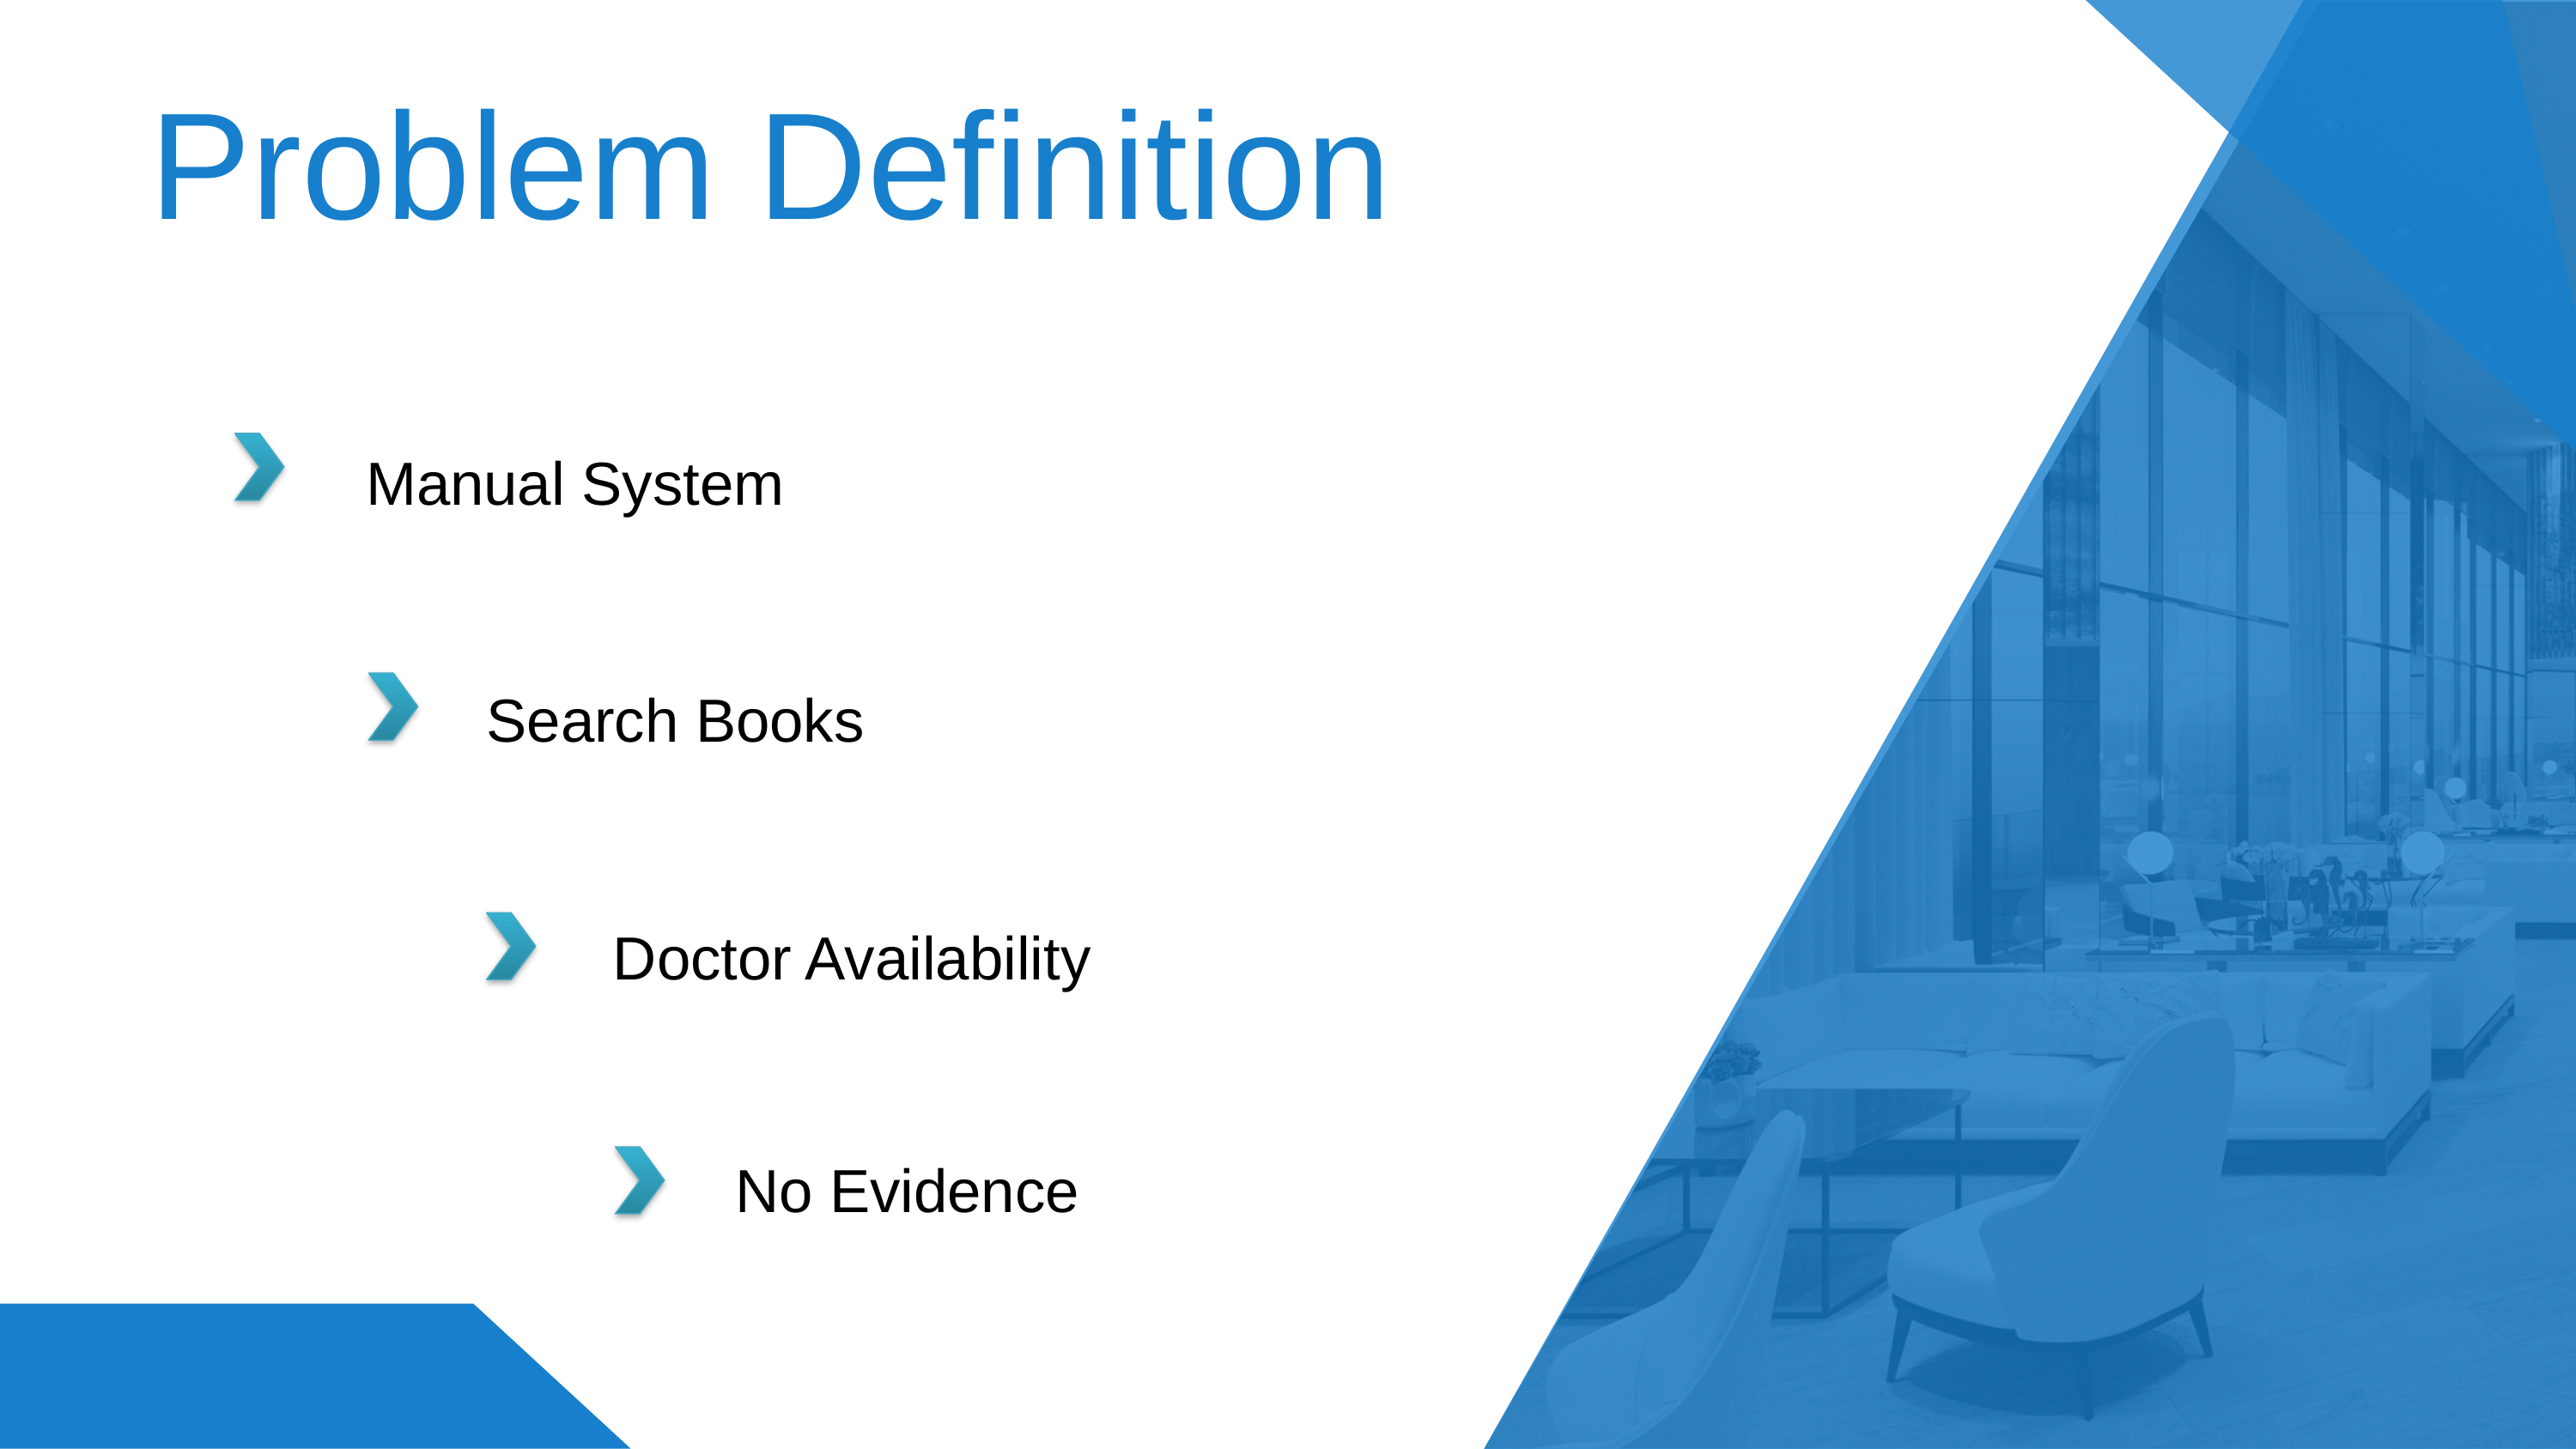

Problem Definition

Manual System

Manual System

Search Books

Doctor Availability

No Evidence